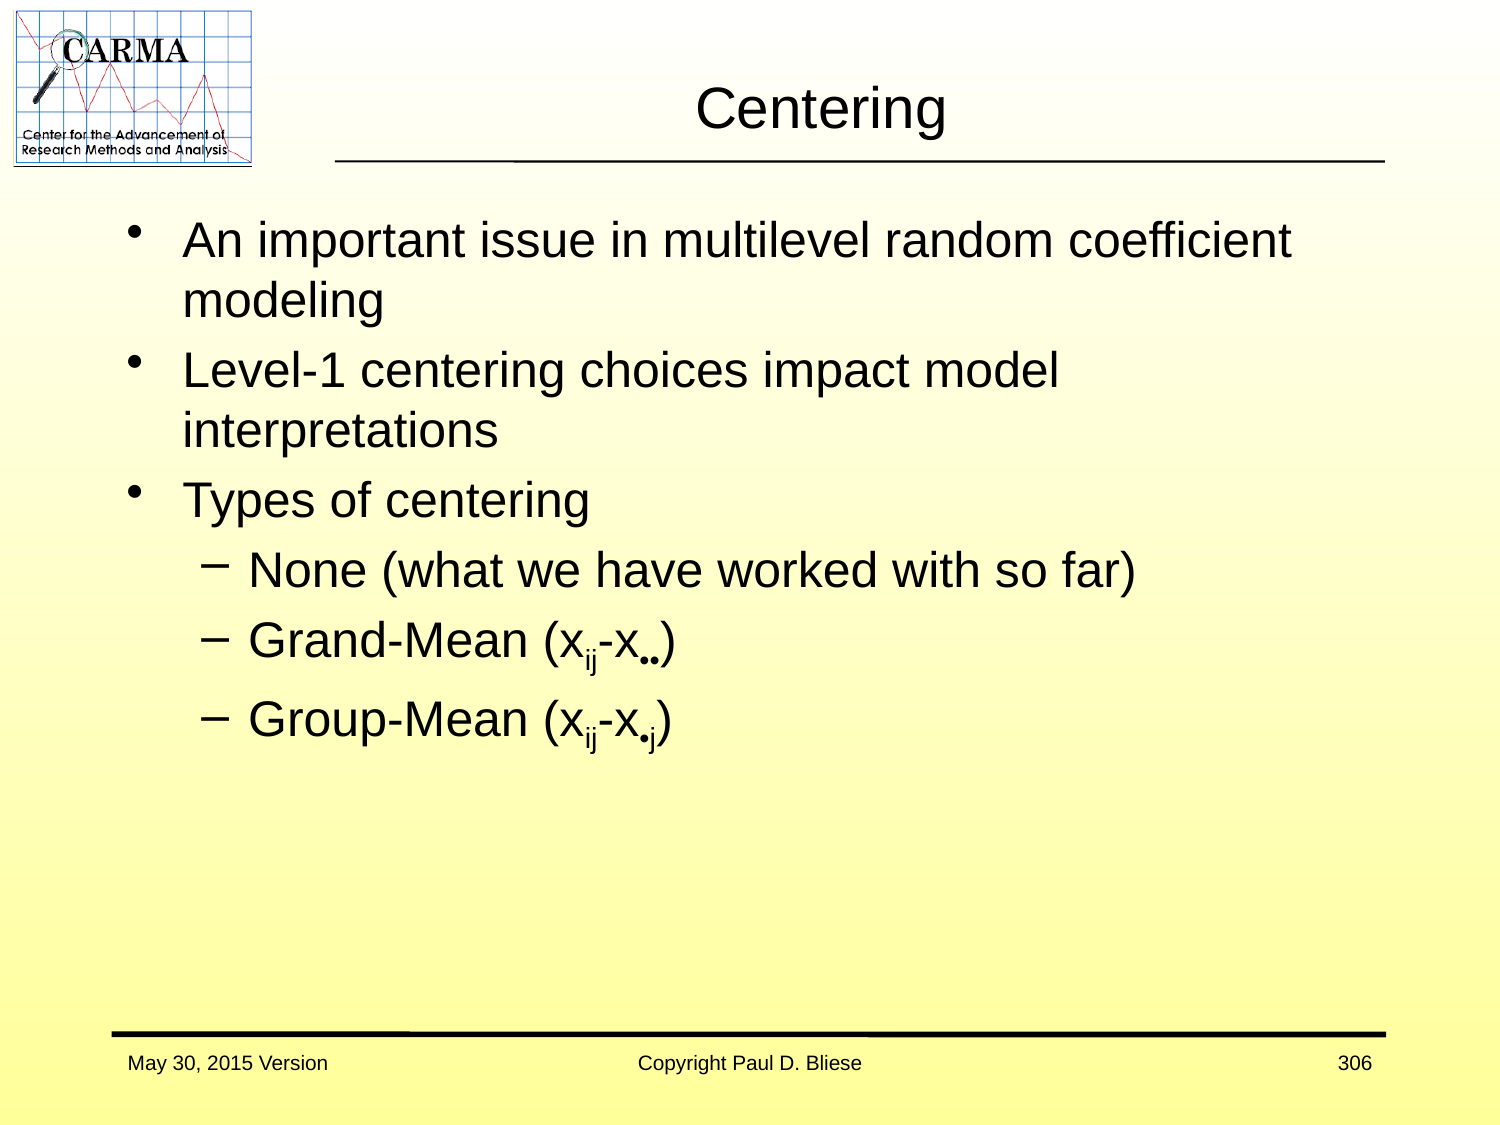

# Centering
An important issue in multilevel random coefficient modeling
Level-1 centering choices impact model interpretations
Types of centering
None (what we have worked with so far)
Grand-Mean (xij-x••)
Group-Mean (xij-x•j)

May 30, 2015 Version
Copyright Paul D. Bliese
306